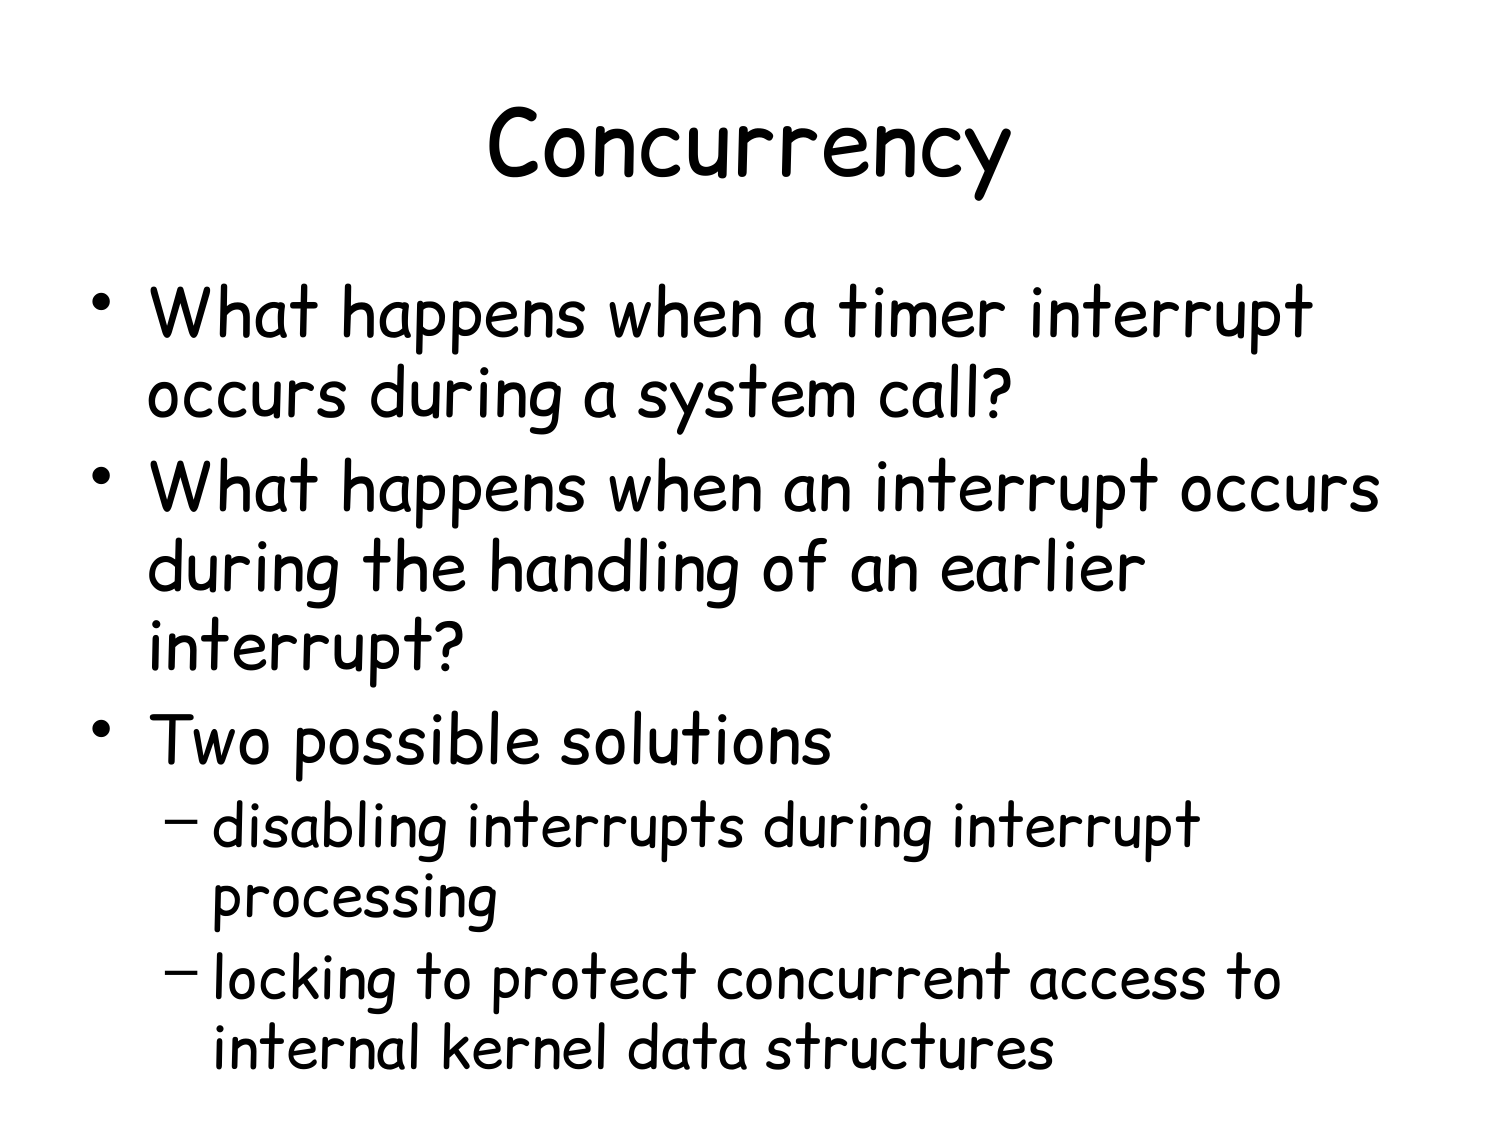

# Concurrency
What happens when a timer interrupt occurs during a system call?
What happens when an interrupt occurs during the handling of an earlier interrupt?
Two possible solutions
disabling interrupts during interrupt processing
locking to protect concurrent access to internal kernel data structures